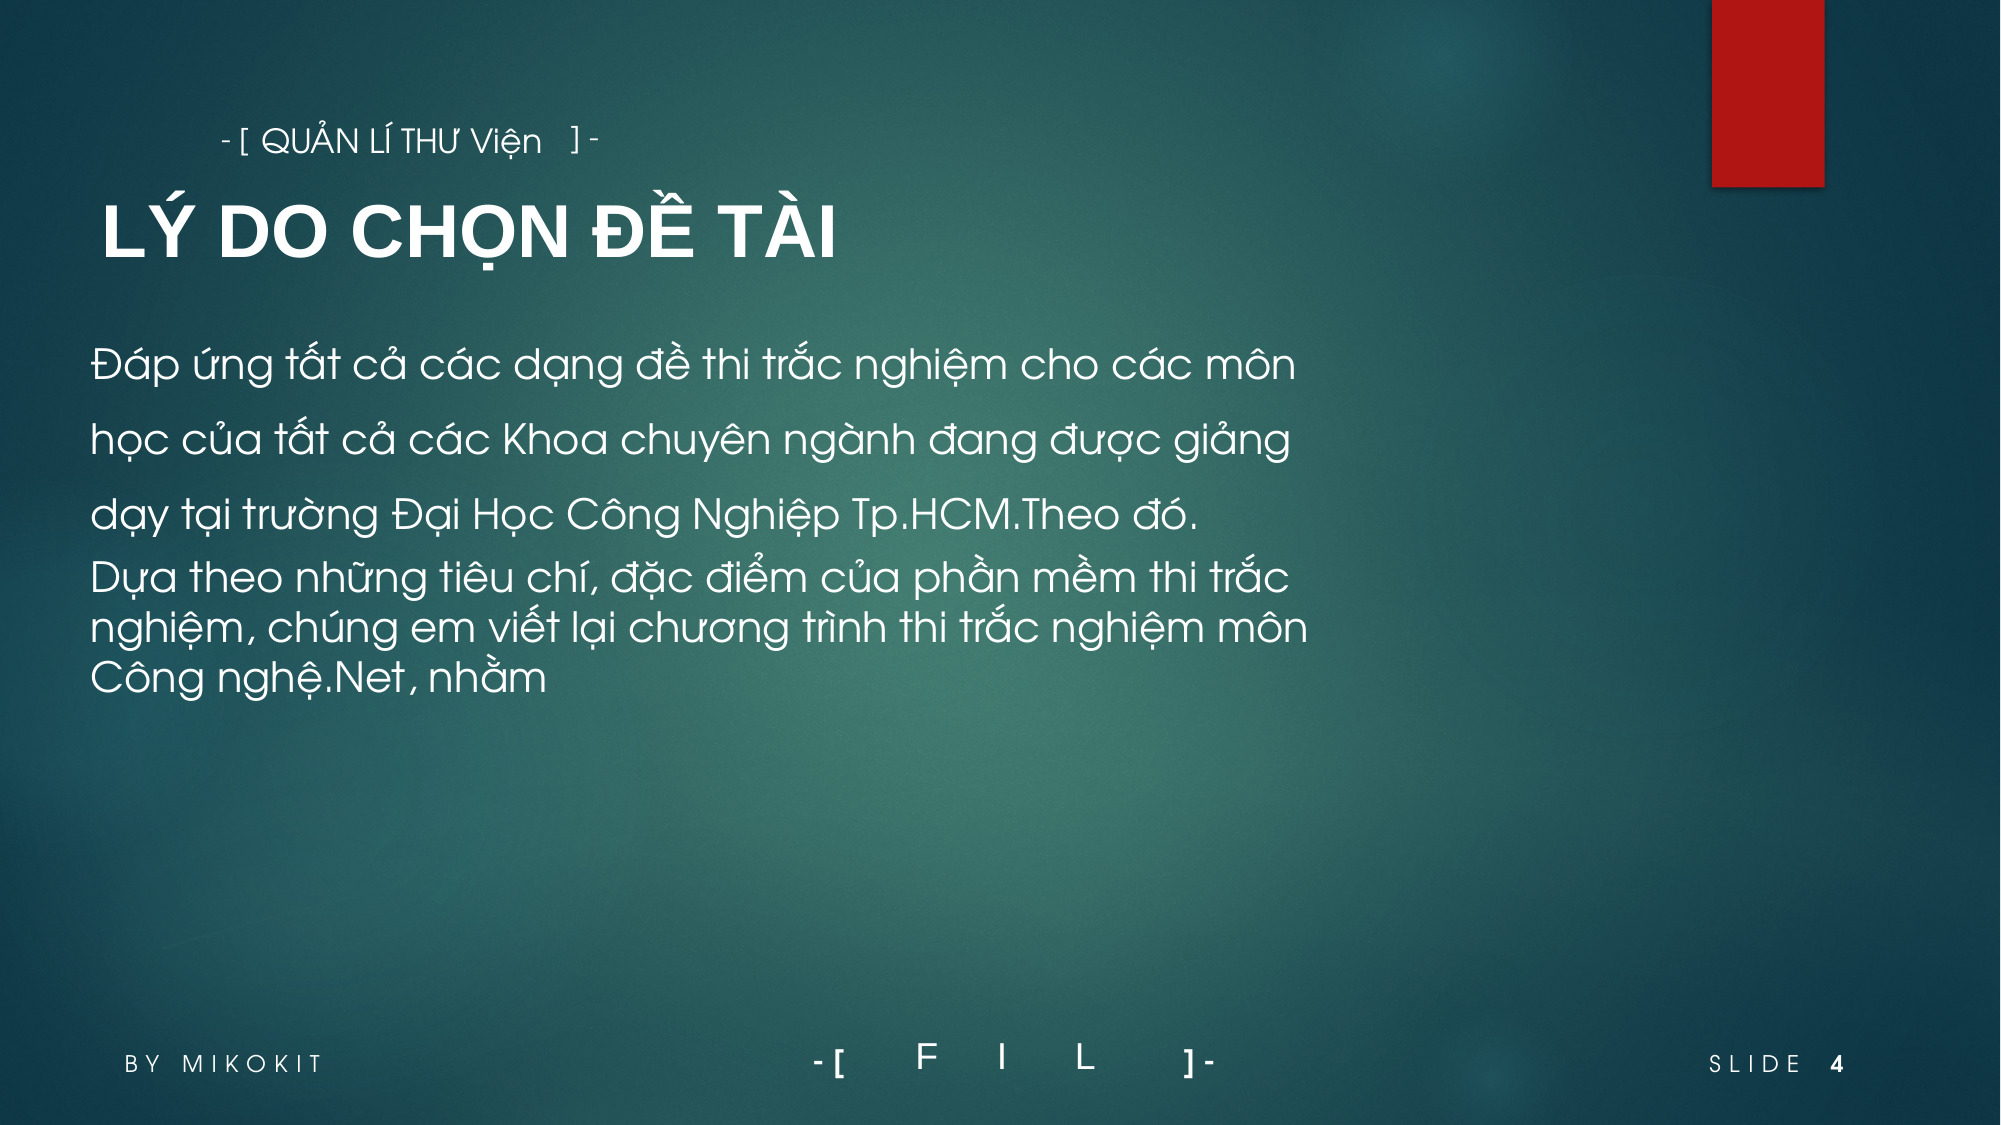

]-
-[
QUẢN LÍ THƯ Viện
LÝ DO CHỌN ĐỀ TÀI
Đáp ứng tất cả các dạng đề thi trắc nghiệm cho các môn học của tất cả các Khoa chuyên ngành đang được giảng dạy tại trường Đại Học Công Nghiệp Tp.HCM.Theo đó.
Dựa theo những tiêu chí, đặc điểm của phần mềm thi trắc nghiệm, chúng em viết lại chương trình thi trắc nghiệm môn Công nghệ.Net, nhằm